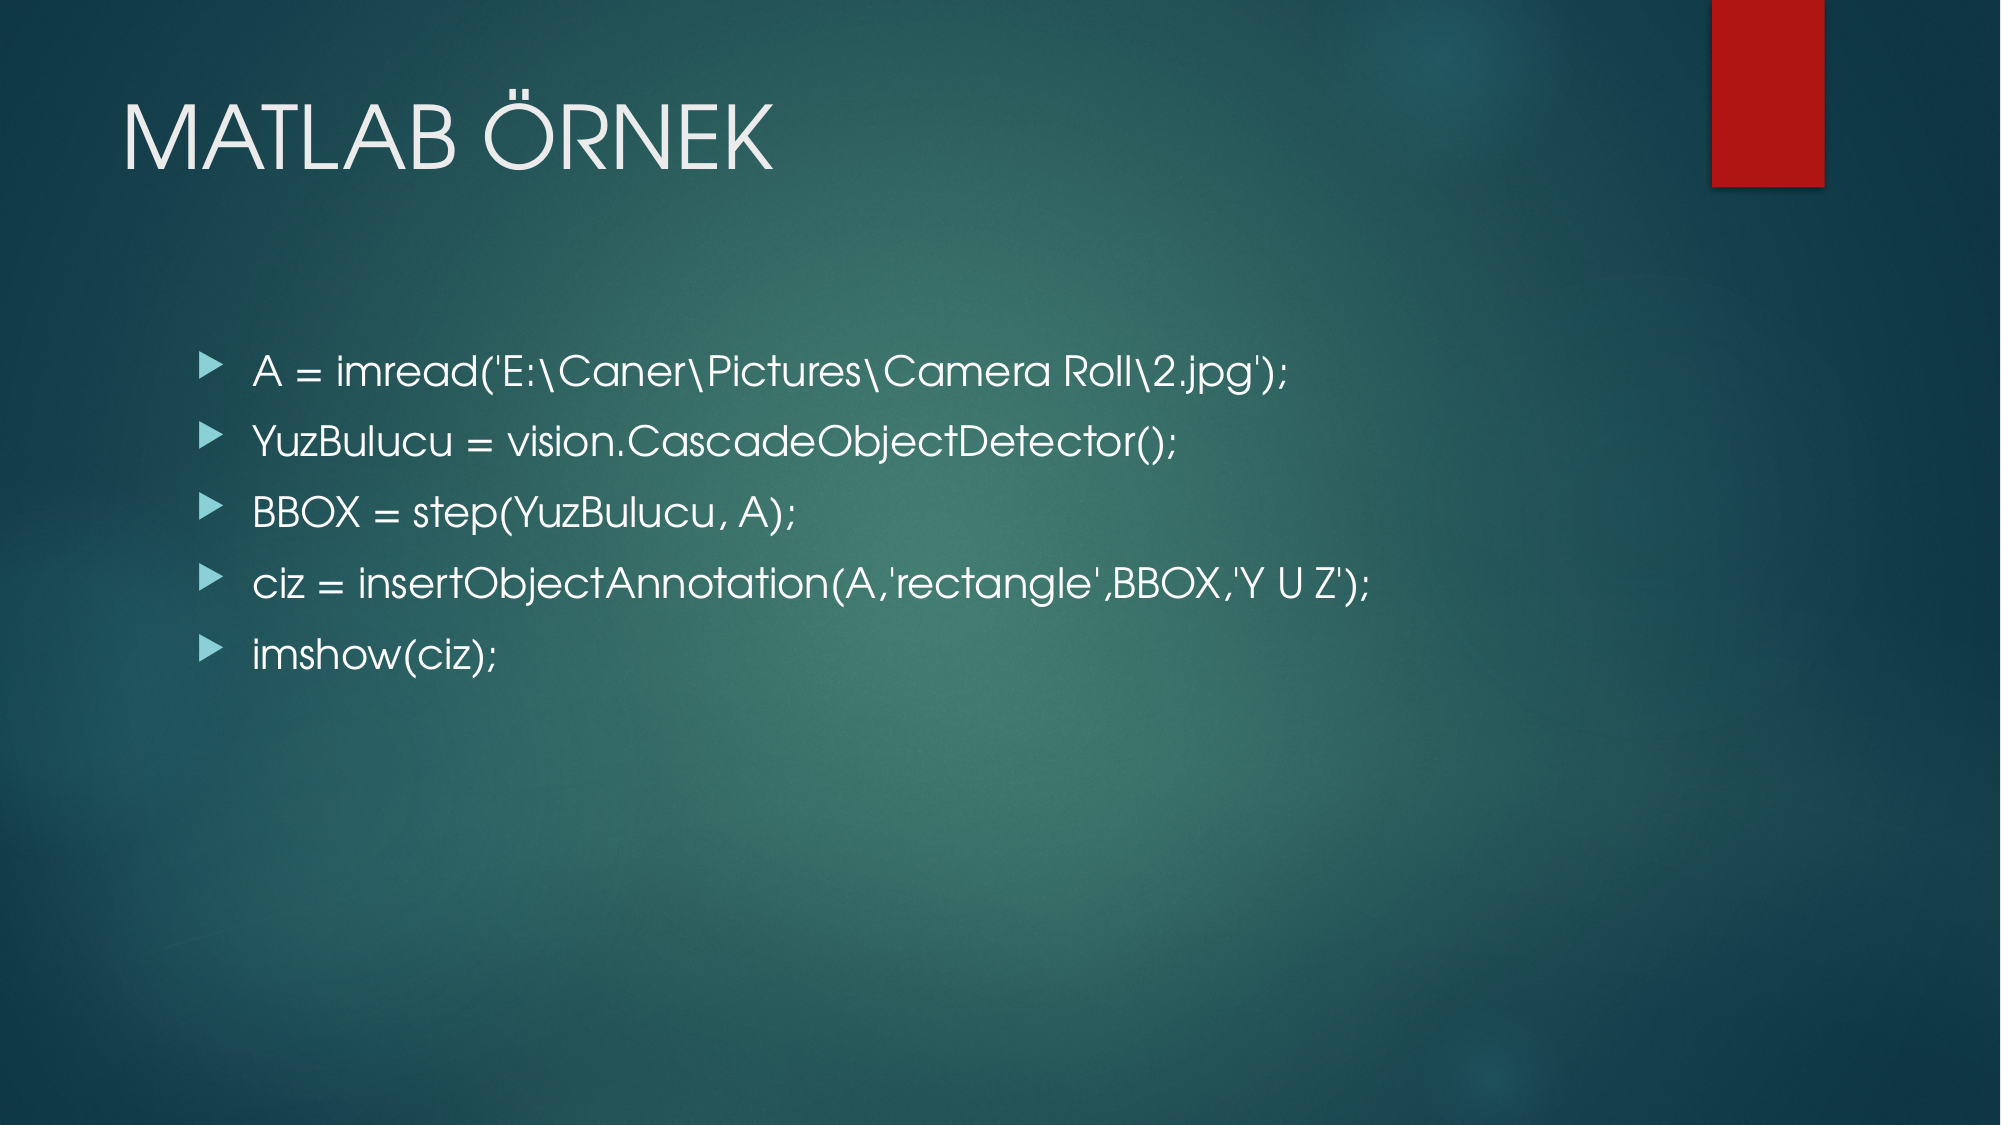

# MATLAB ÖRNEK
A = imread('E:\Caner\Pictures\Camera Roll\2.jpg');
YuzBulucu = vision.CascadeObjectDetector();
BBOX = step(YuzBulucu, A);
ciz = insertObjectAnnotation(A,'rectangle',BBOX,'Y U Z');
imshow(ciz);